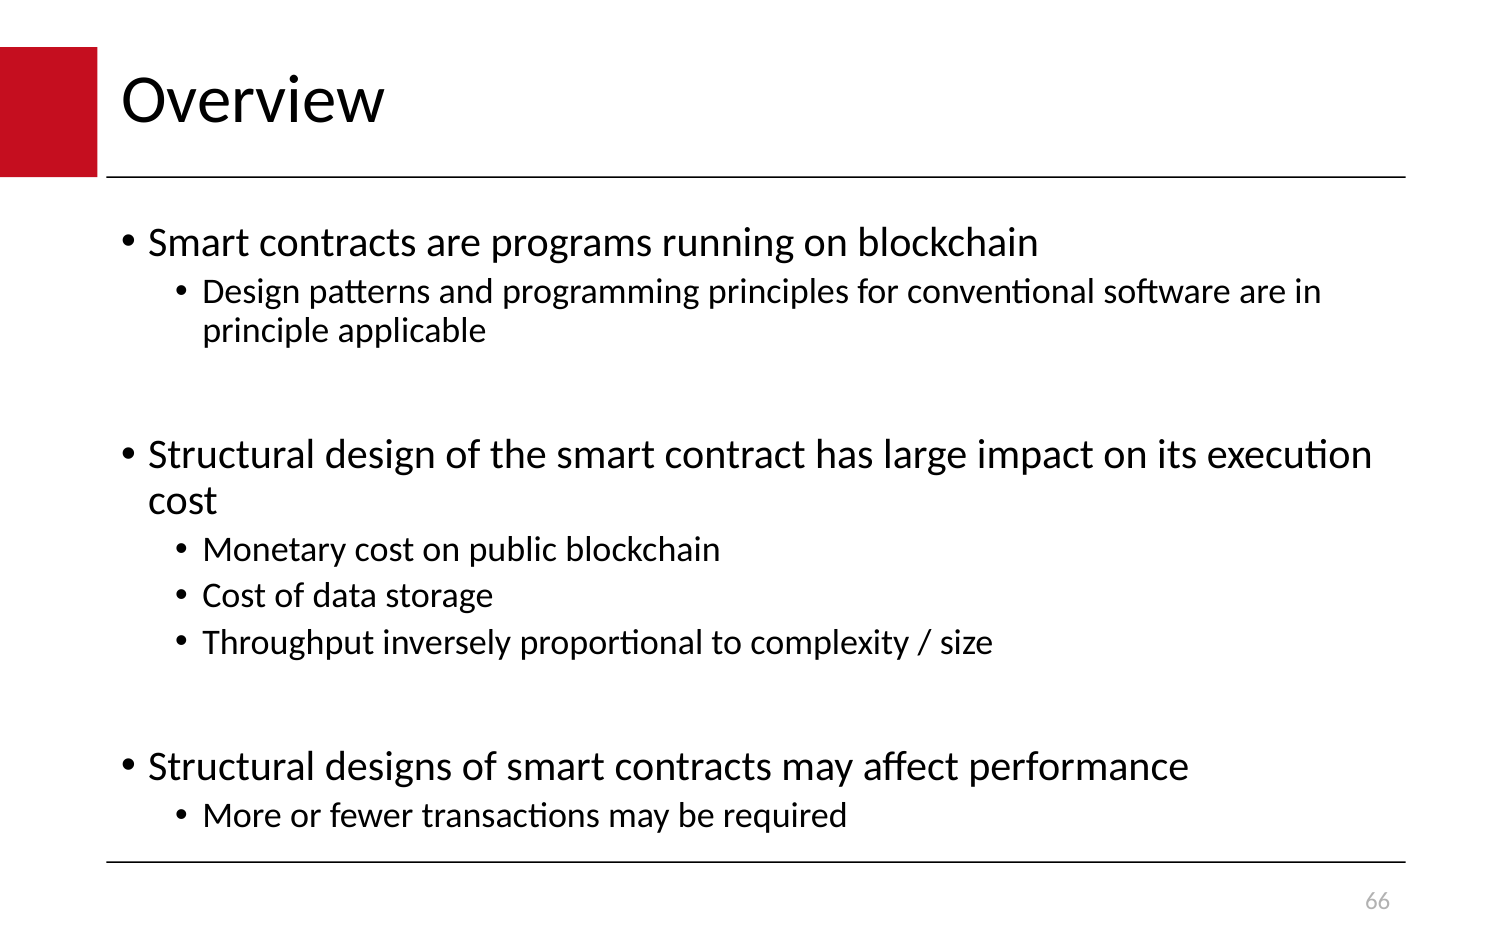

# Overview
Smart contracts are programs running on blockchain
Design patterns and programming principles for conventional software are in principle applicable

Structural design of the smart contract has large impact on its execution cost
Monetary cost on public blockchain
Cost of data storage
Throughput inversely proportional to complexity / size

Structural designs of smart contracts may affect performance
More or fewer transactions may be required

66